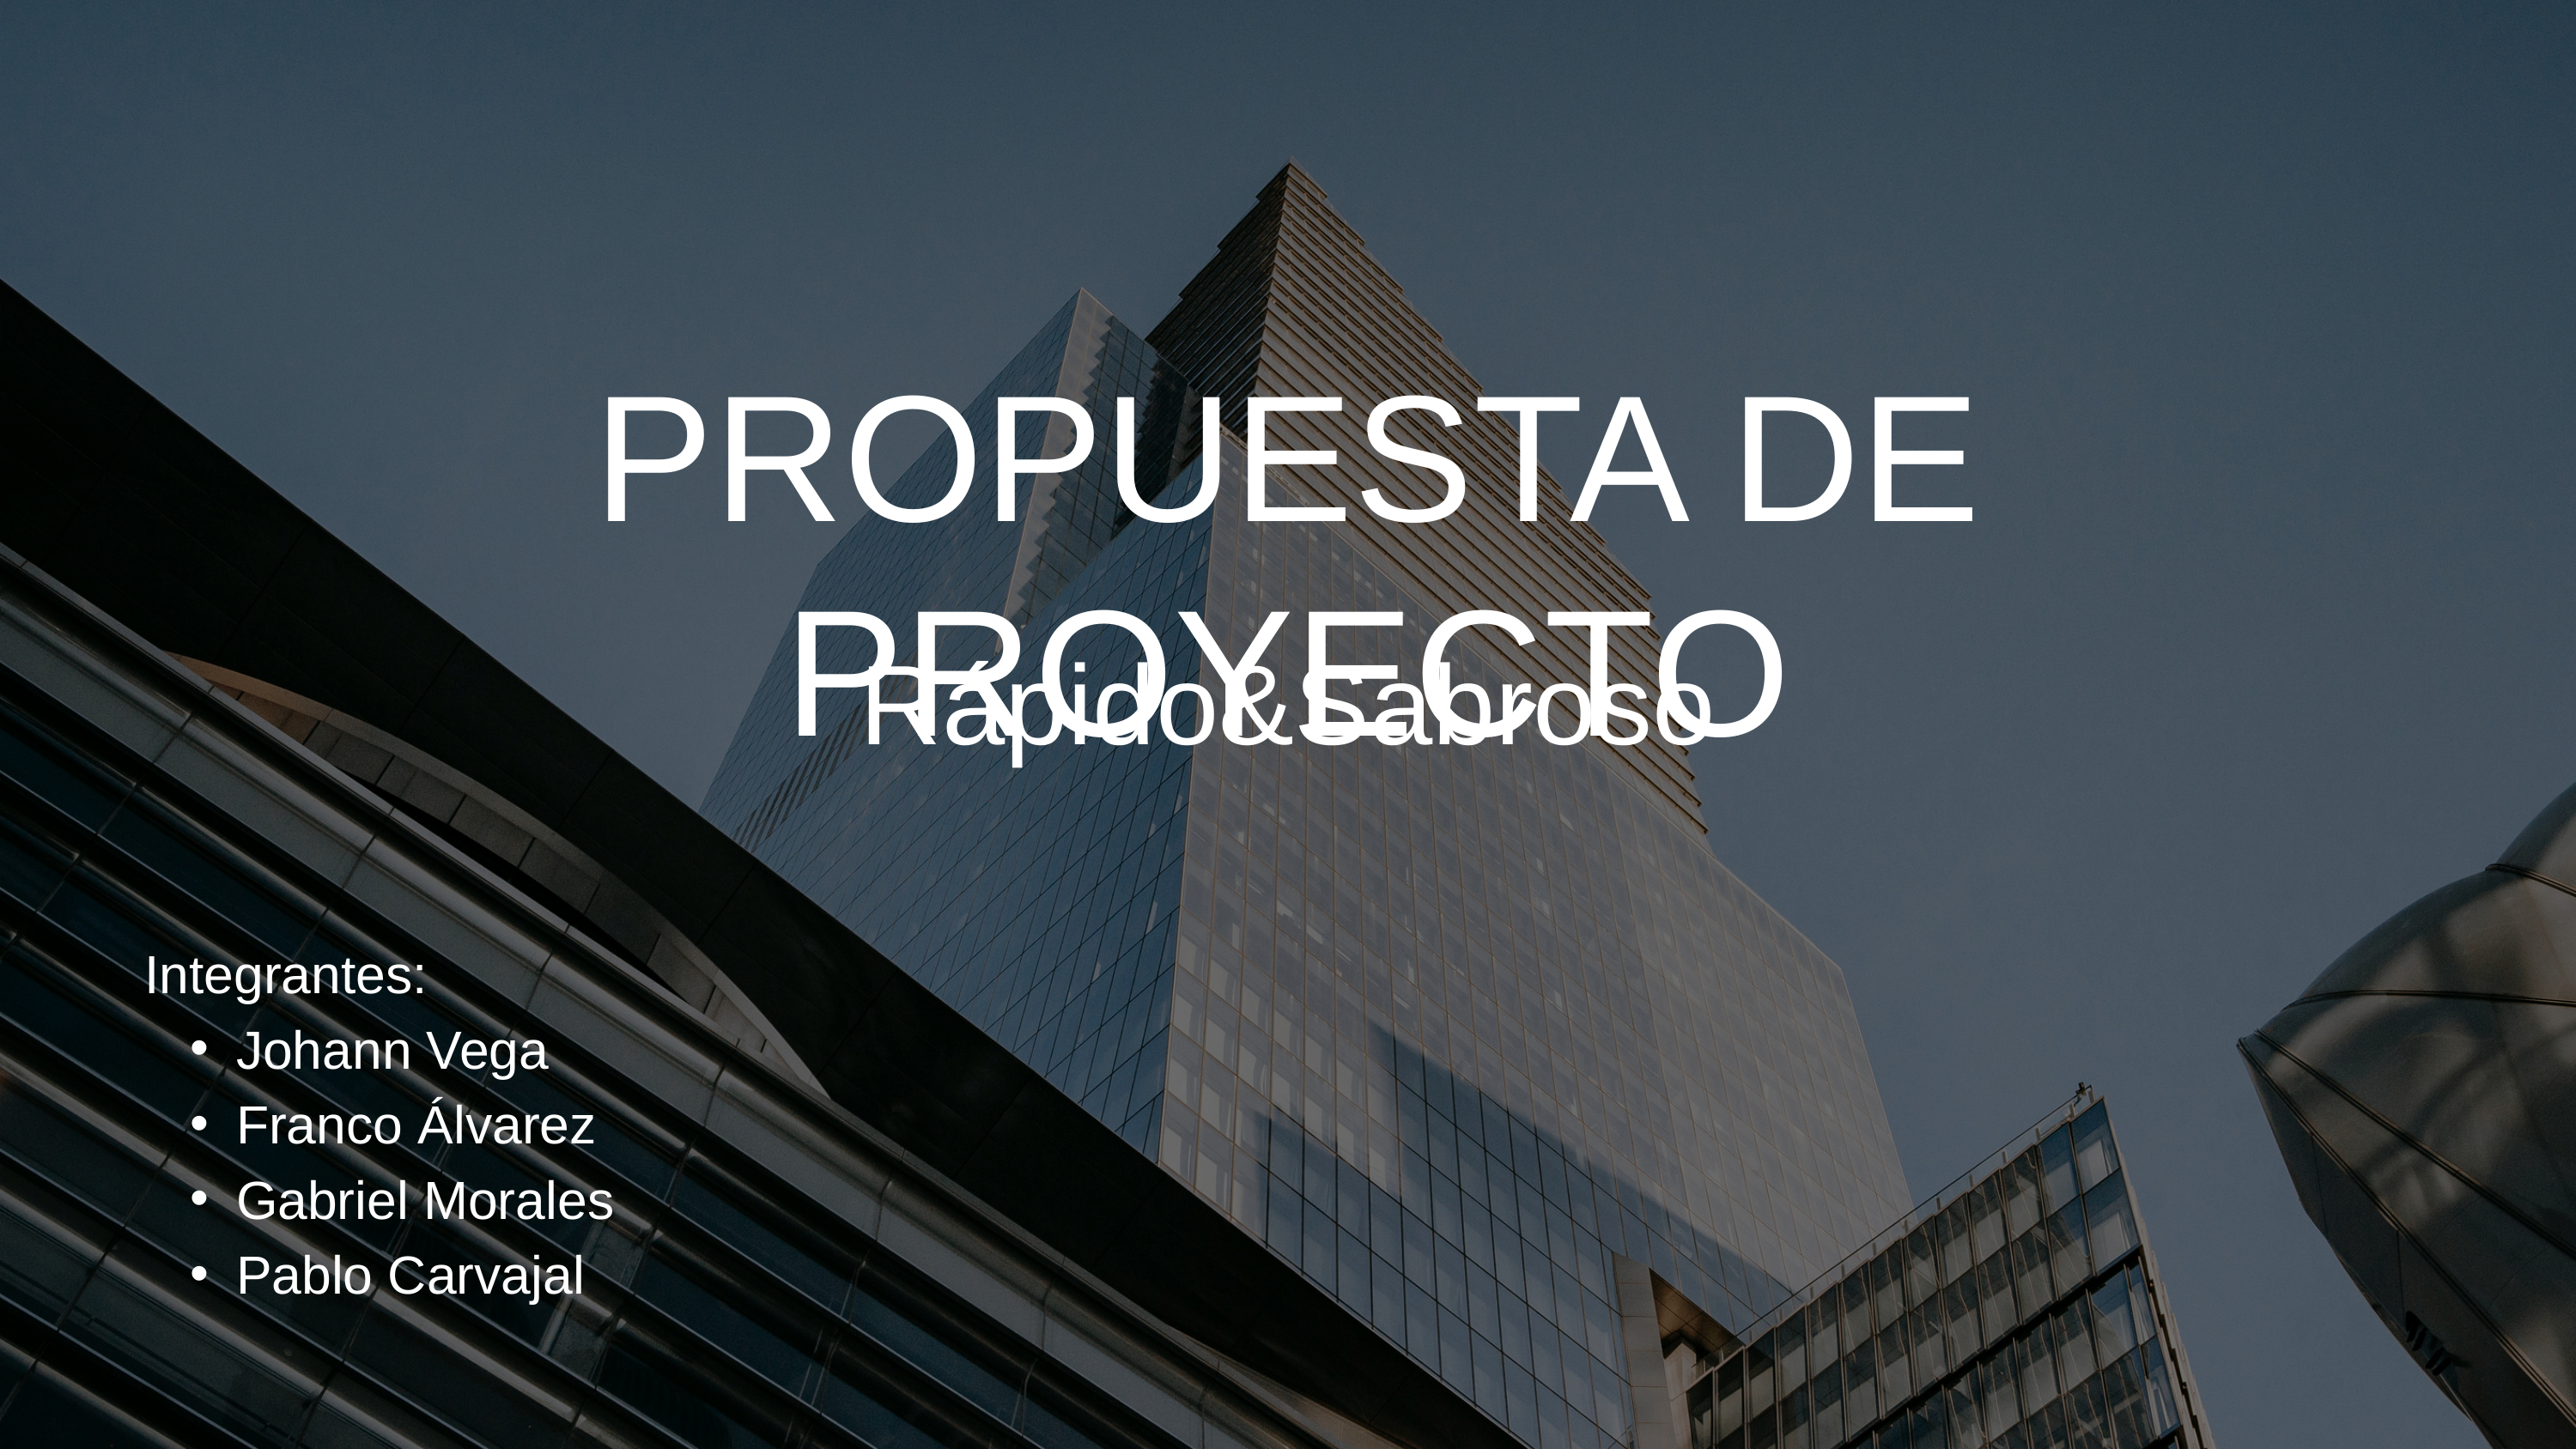

PROPUESTA DE PROYECTO
Rápido&Sabroso
Integrantes:
Johann Vega
Franco Álvarez
Gabriel Morales
Pablo Carvajal